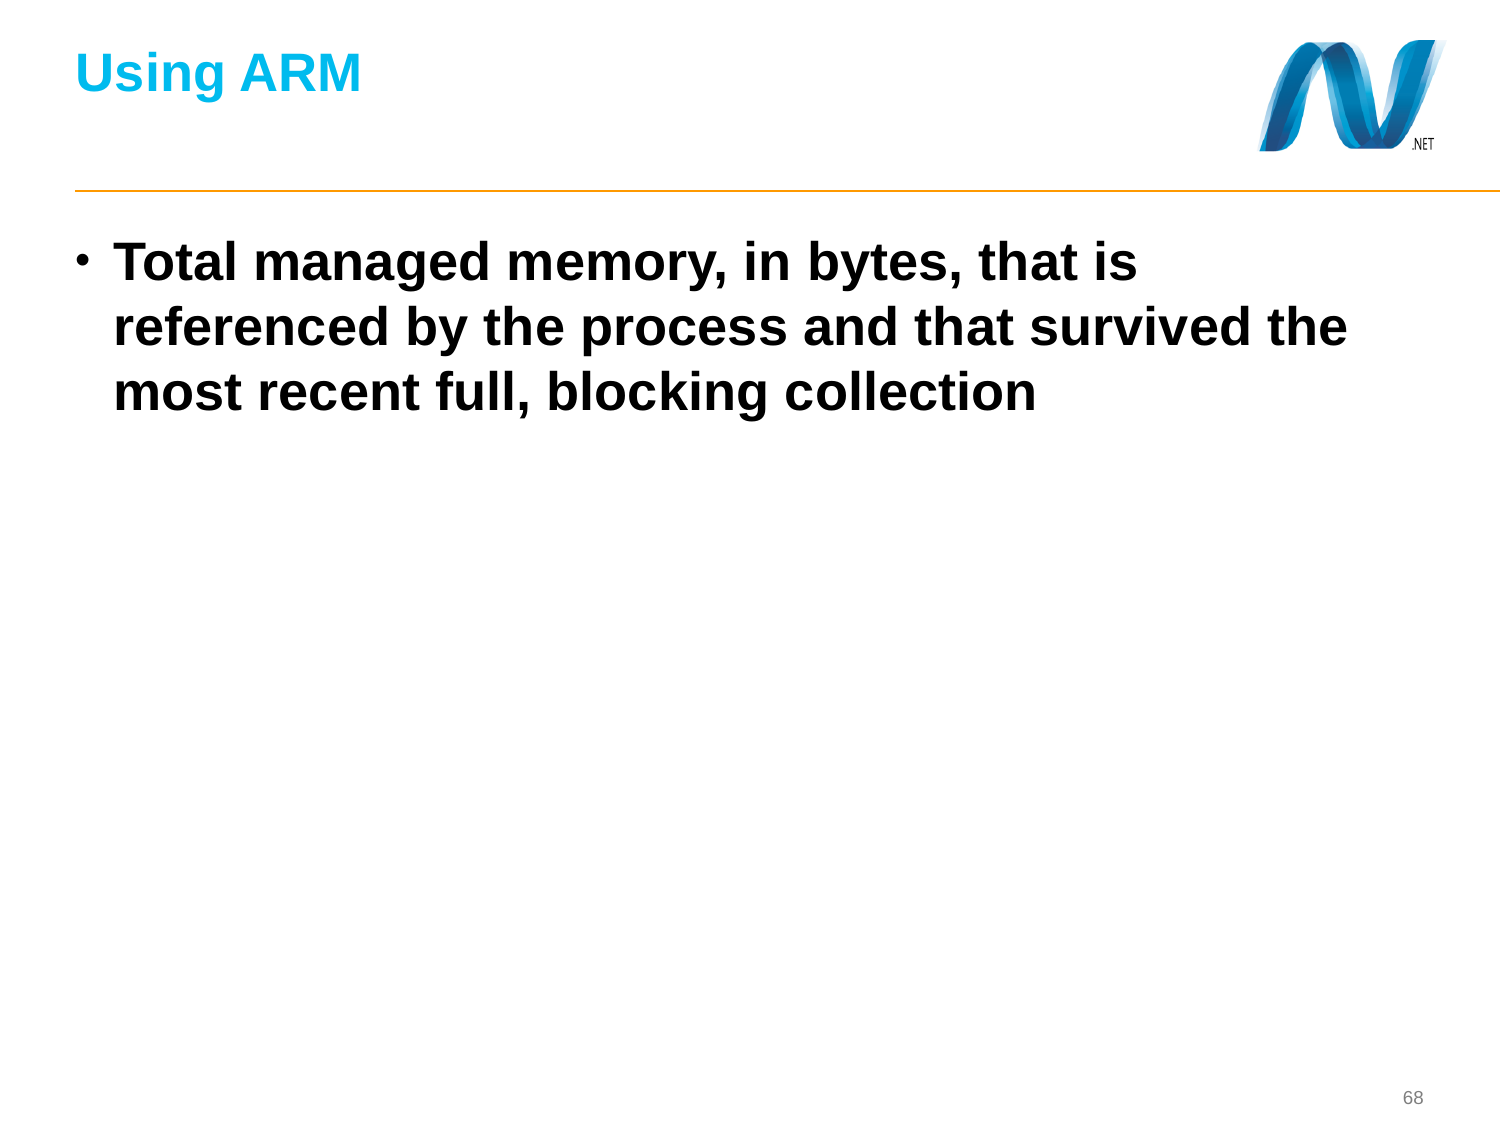

# Using ARM
Total managed memory, in bytes, that is referenced by the process and that survived the most recent full, blocking collection